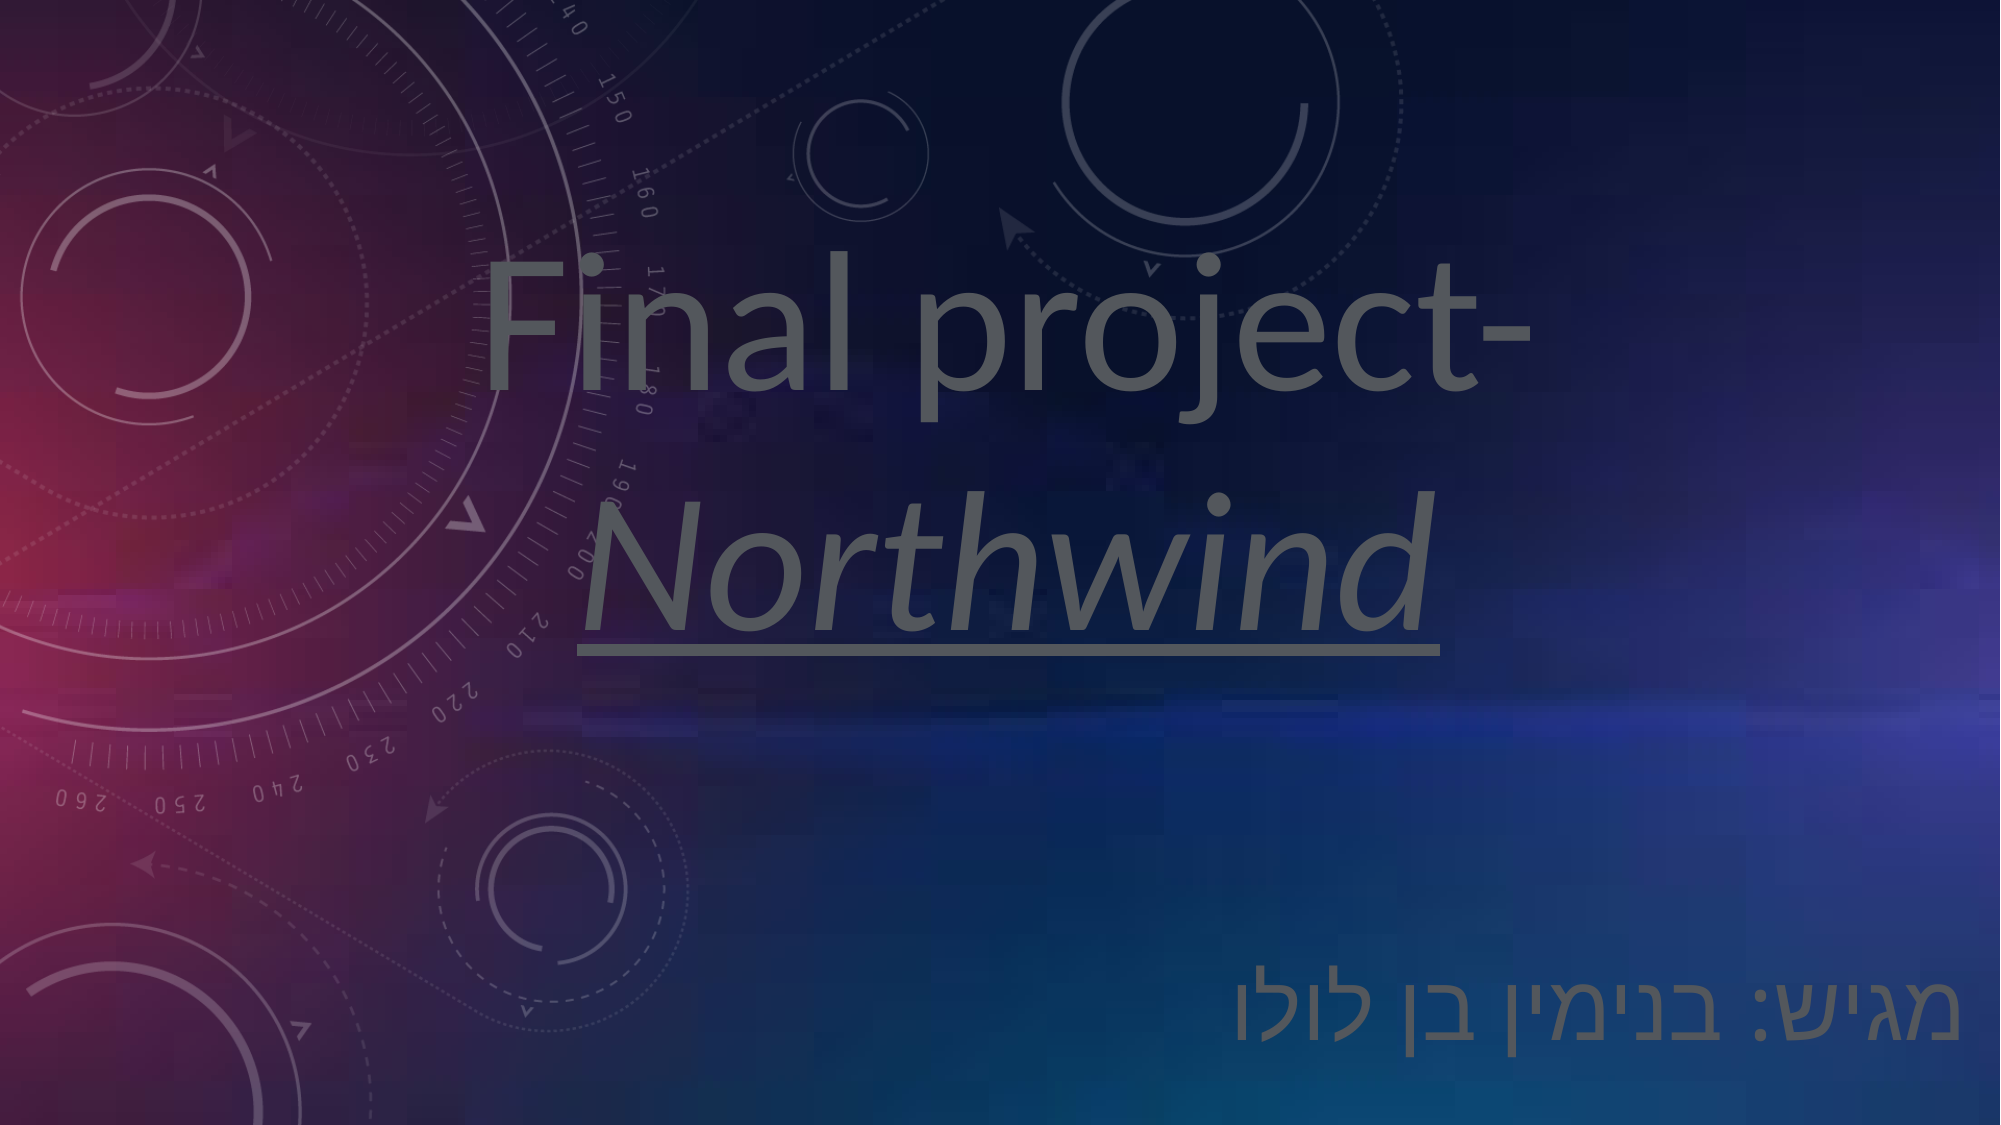

Final project-
Northwind
מגיש: בנימין בן לולו